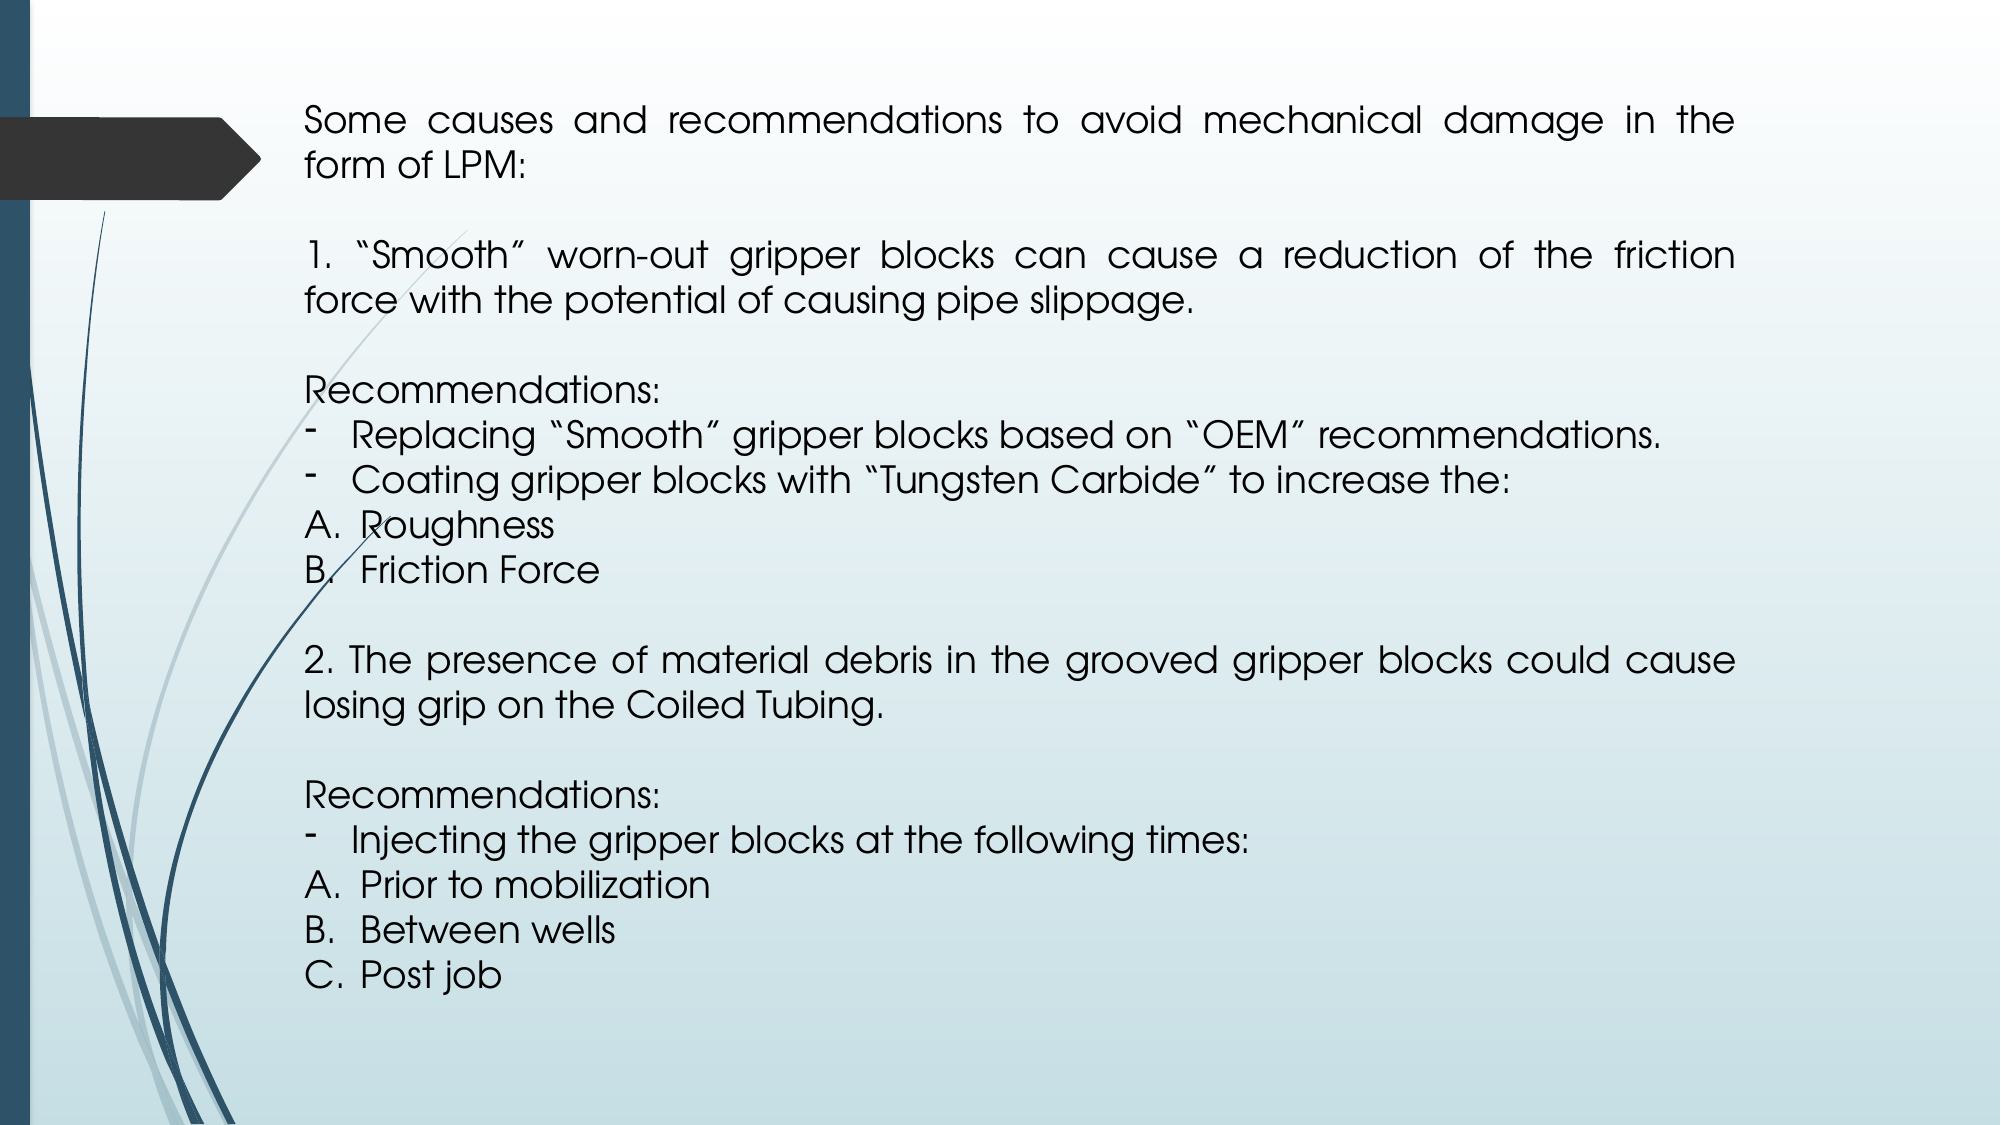

Some causes and recommendations to avoid mechanical damage in the form of LPM:

1. “Smooth” worn-out gripper blocks can cause a reduction of the friction force with the potential of causing pipe slippage.

Recommendations:
Replacing “Smooth” gripper blocks based on “OEM” recommendations.
Coating gripper blocks with “Tungsten Carbide” to increase the:
Roughness
Friction Force

2. The presence of material debris in the grooved gripper blocks could cause losing grip on the Coiled Tubing.

Recommendations:
Injecting the gripper blocks at the following times:
Prior to mobilization
Between wells
Post job